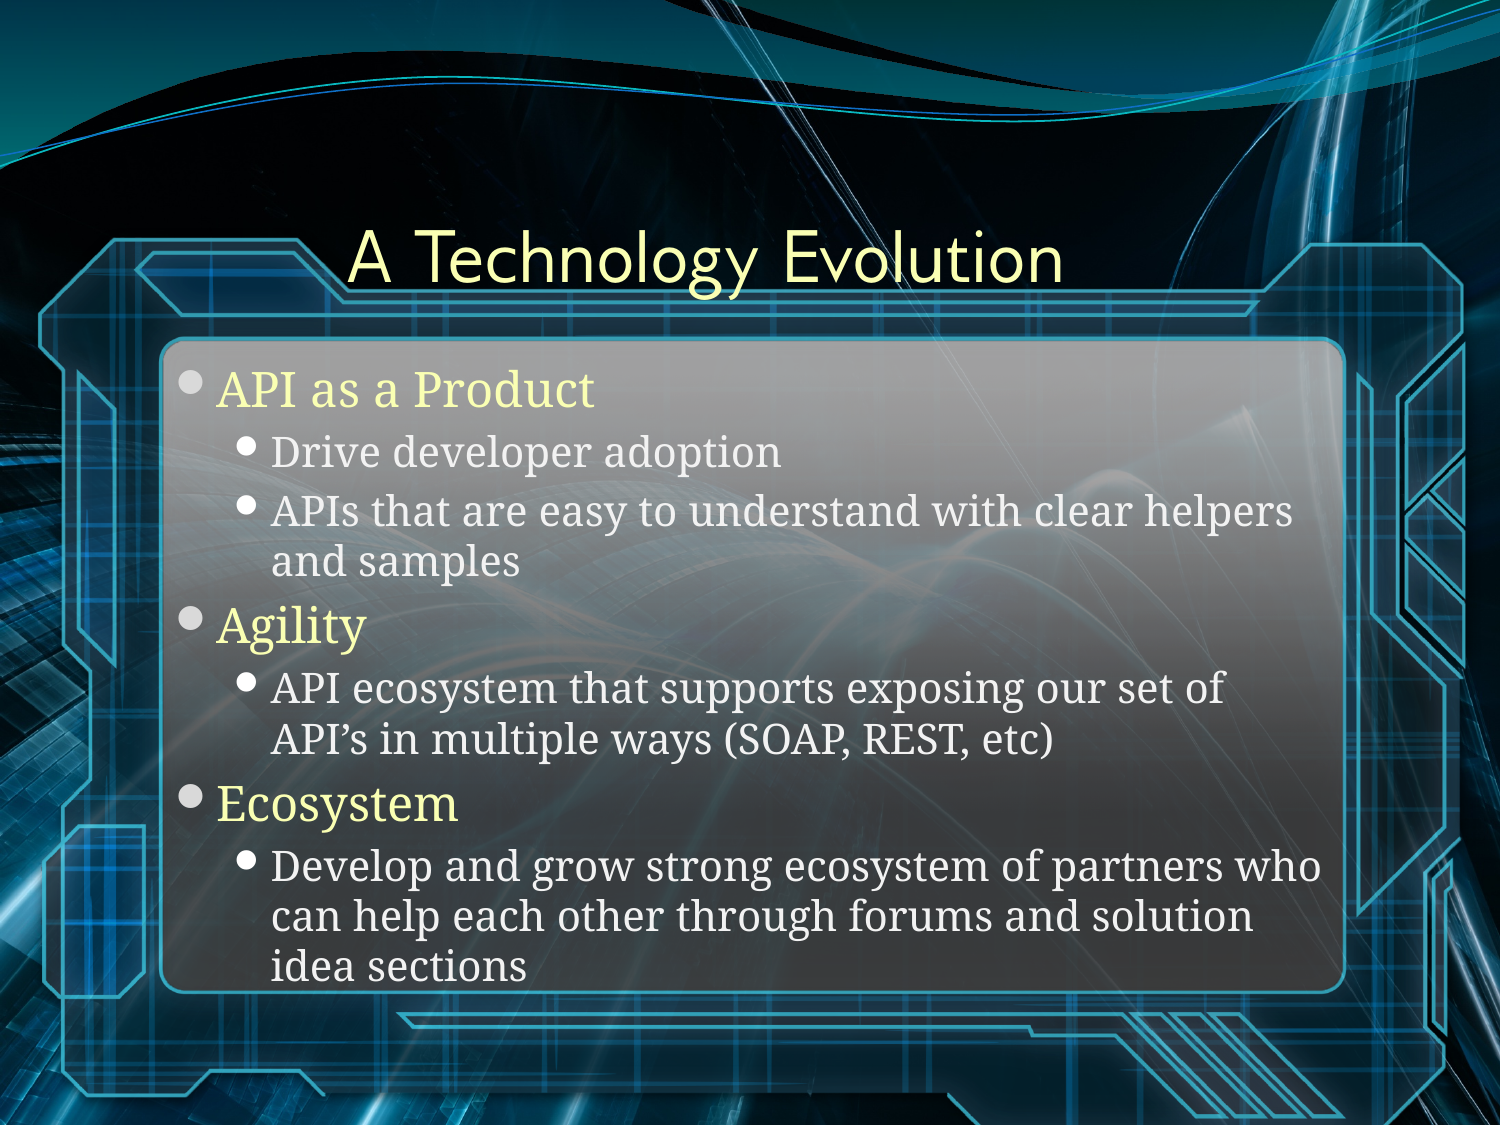

# A Technology Evolution
API as a Product
Drive developer adoption
APIs that are easy to understand with clear helpers and samples
Agility
API ecosystem that supports exposing our set of API’s in multiple ways (SOAP, REST, etc)
Ecosystem
Develop and grow strong ecosystem of partners who can help each other through forums and solution idea sections